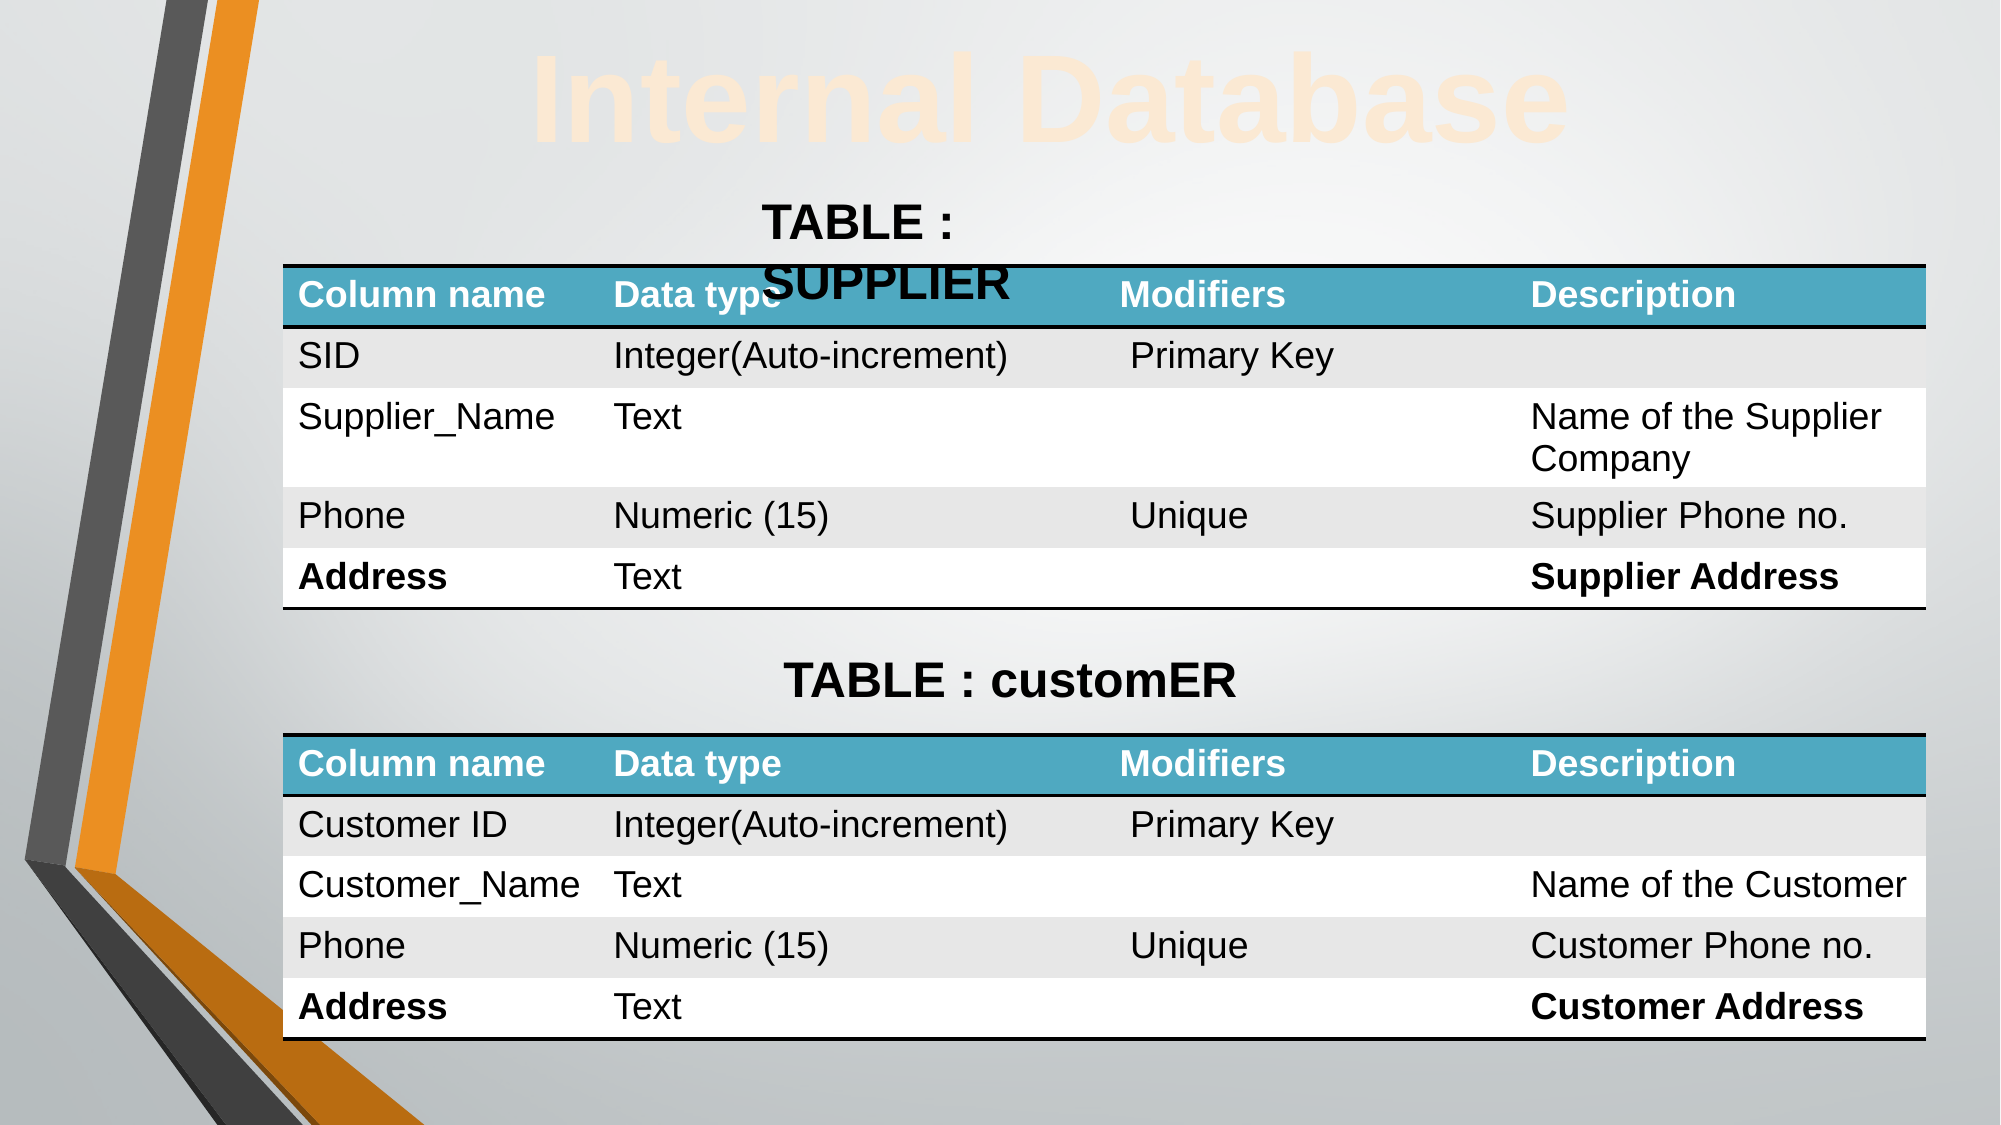

# Internal Database
TABLE : SUPPLIER
| Column name | Data type | Modifiers | Description |
| --- | --- | --- | --- |
| SID | Integer(Auto-increment) | Primary Key |  |
| Supplier\_Name | Text |  | Name of the Supplier Company |
| Phone | Numeric (15) | Unique | Supplier Phone no. |
| Address | Text |  | Supplier Address |
TABLE : customER
| Column name | Data type | Modifiers | Description |
| --- | --- | --- | --- |
| Customer ID | Integer(Auto-increment) | Primary Key |  |
| Customer\_Name | Text |  | Name of the Customer |
| Phone | Numeric (15) | Unique | Customer Phone no. |
| Address | Text |  | Customer Address |
7